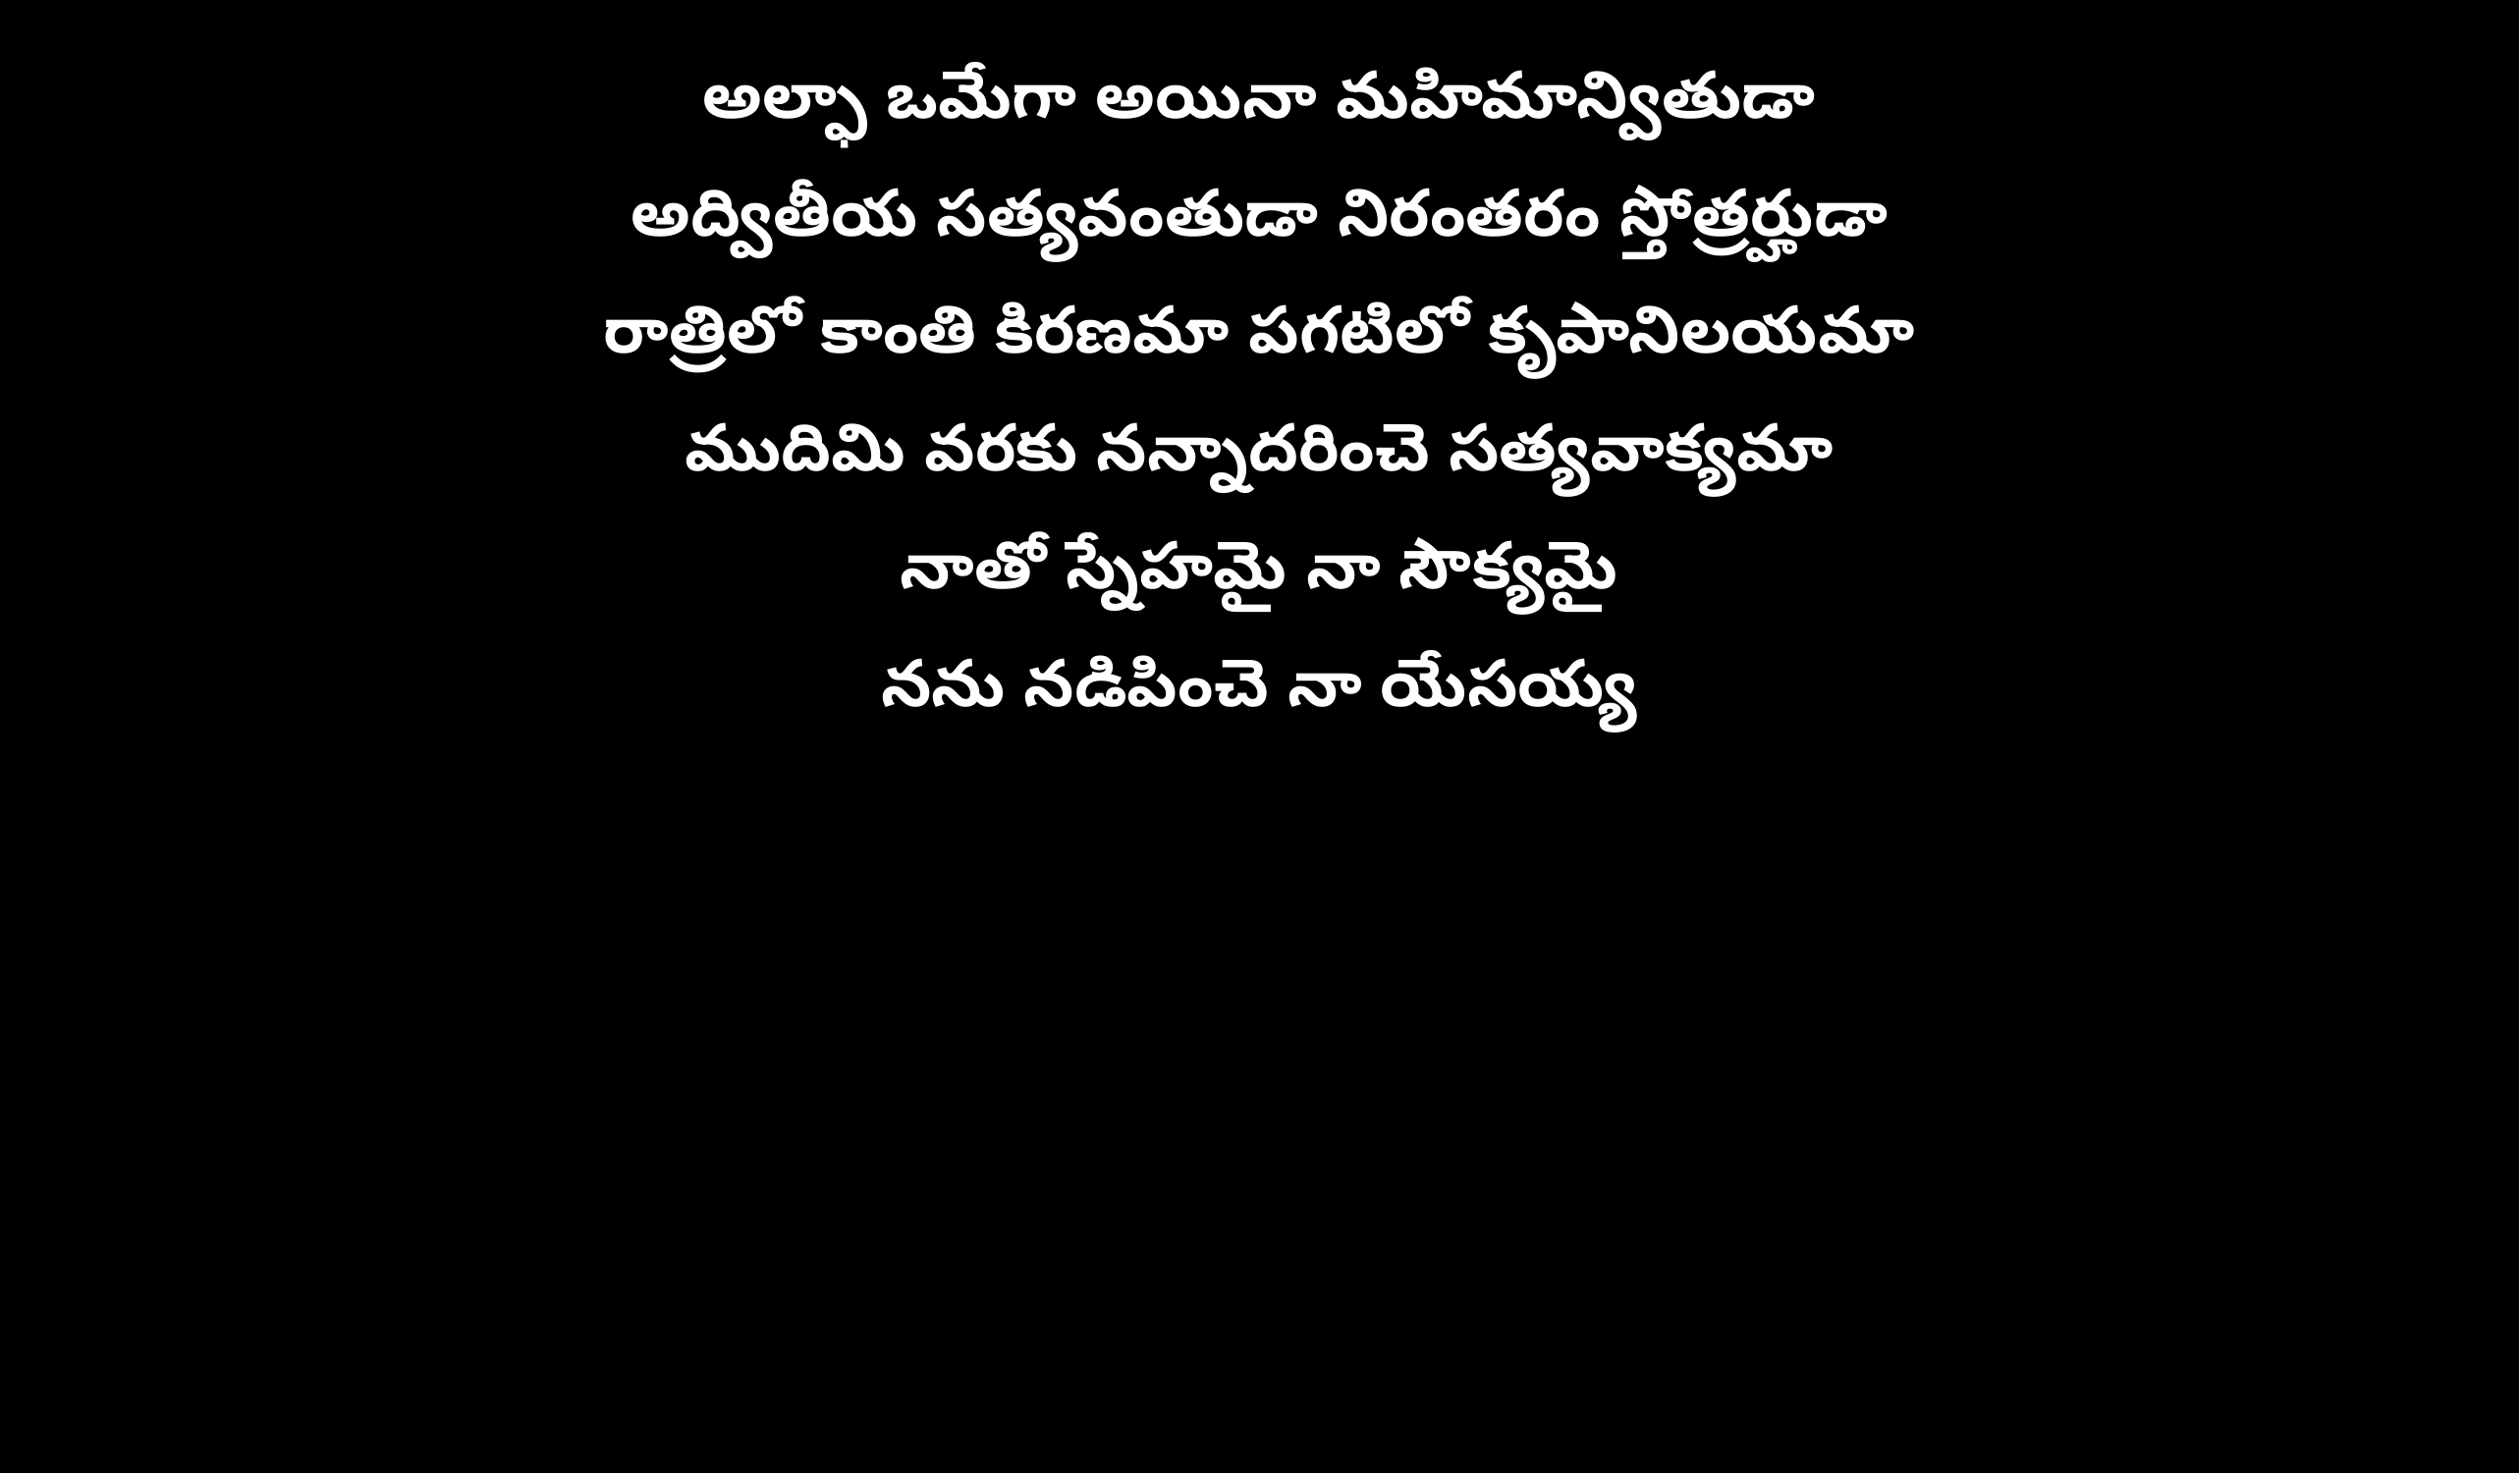

అల్ఫా ఒమేగా అయినా మహిమాన్వితుడా
అద్వితీయ సత్యవంతుడా నిరంతరం స్తోత్రర్హుడా
రాత్రిలో కాంతి కిరణమా పగటిలో కృపానిలయమా
ముదిమి వరకు నన్నాదరించె సత్యవాక్యమా
నాతో స్నేహమై నా సౌక్యమై
నను నడిపించె నా యేసయ్య